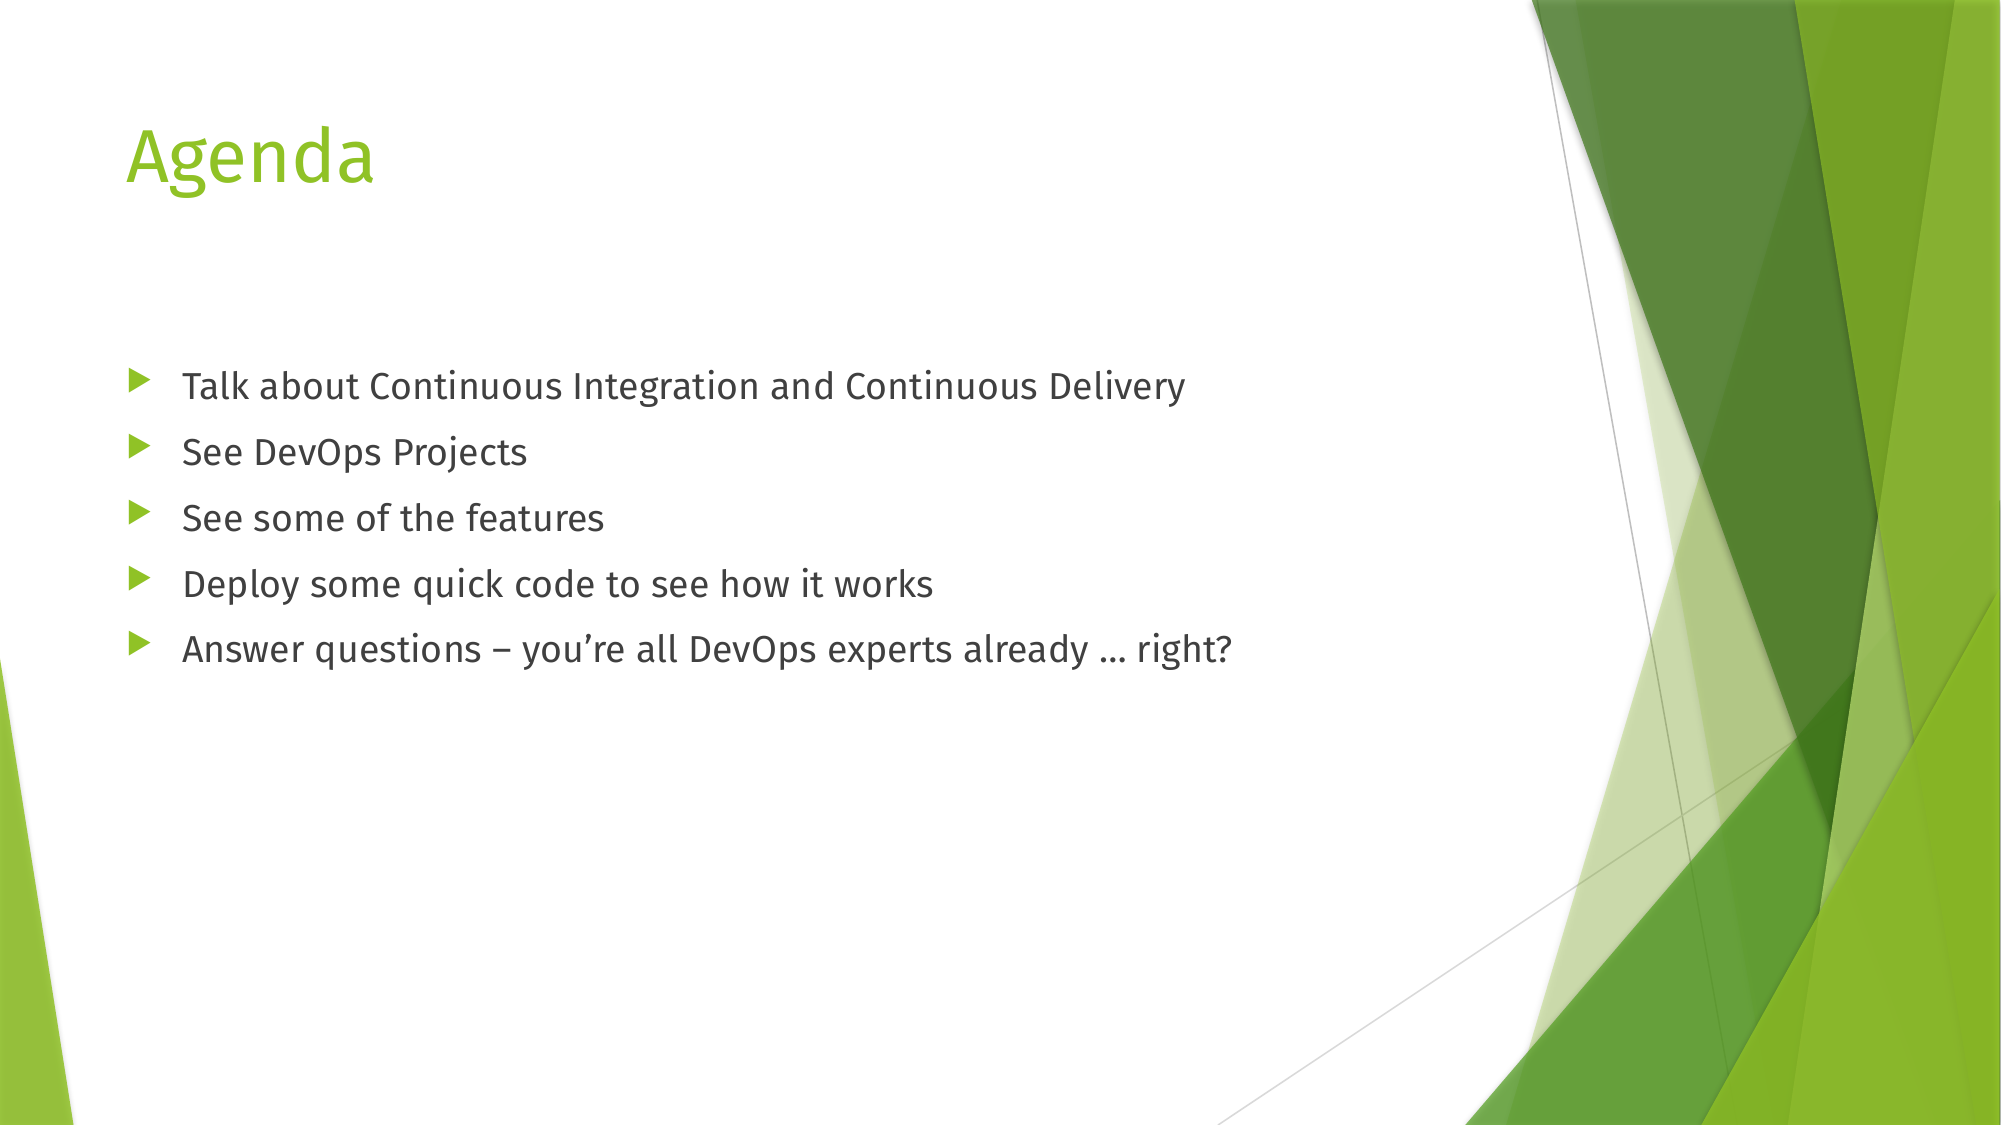

# Agenda
Talk about Continuous Integration and Continuous Delivery
See DevOps Projects
See some of the features
Deploy some quick code to see how it works
Answer questions – you’re all DevOps experts already … right?